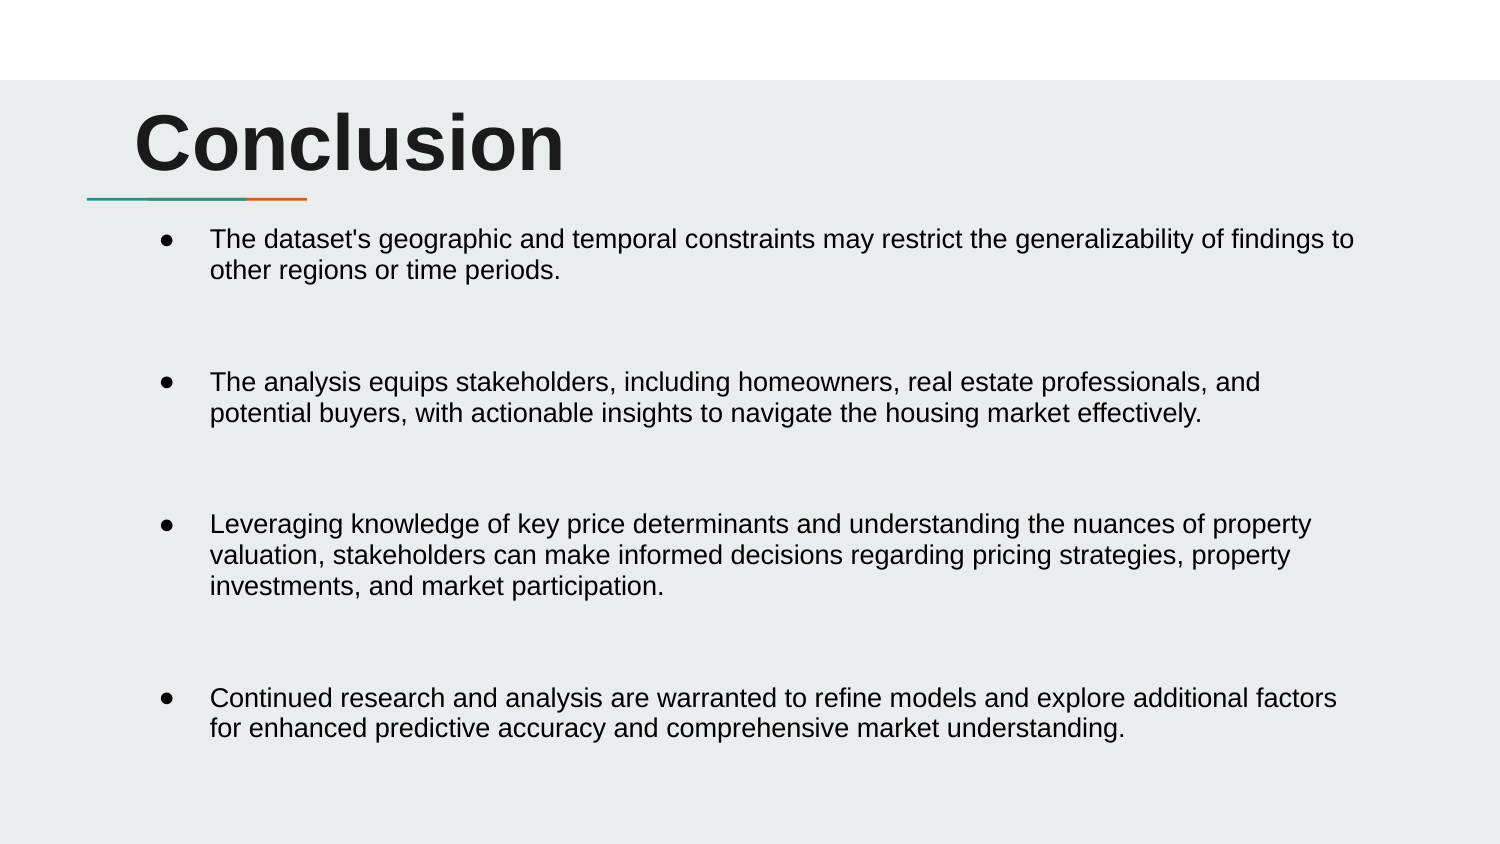

# Conclusion
The dataset's geographic and temporal constraints may restrict the generalizability of findings to other regions or time periods.

The analysis equips stakeholders, including homeowners, real estate professionals, and potential buyers, with actionable insights to navigate the housing market effectively.

Leveraging knowledge of key price determinants and understanding the nuances of property valuation, stakeholders can make informed decisions regarding pricing strategies, property investments, and market participation.

Continued research and analysis are warranted to refine models and explore additional factors for enhanced predictive accuracy and comprehensive market understanding.